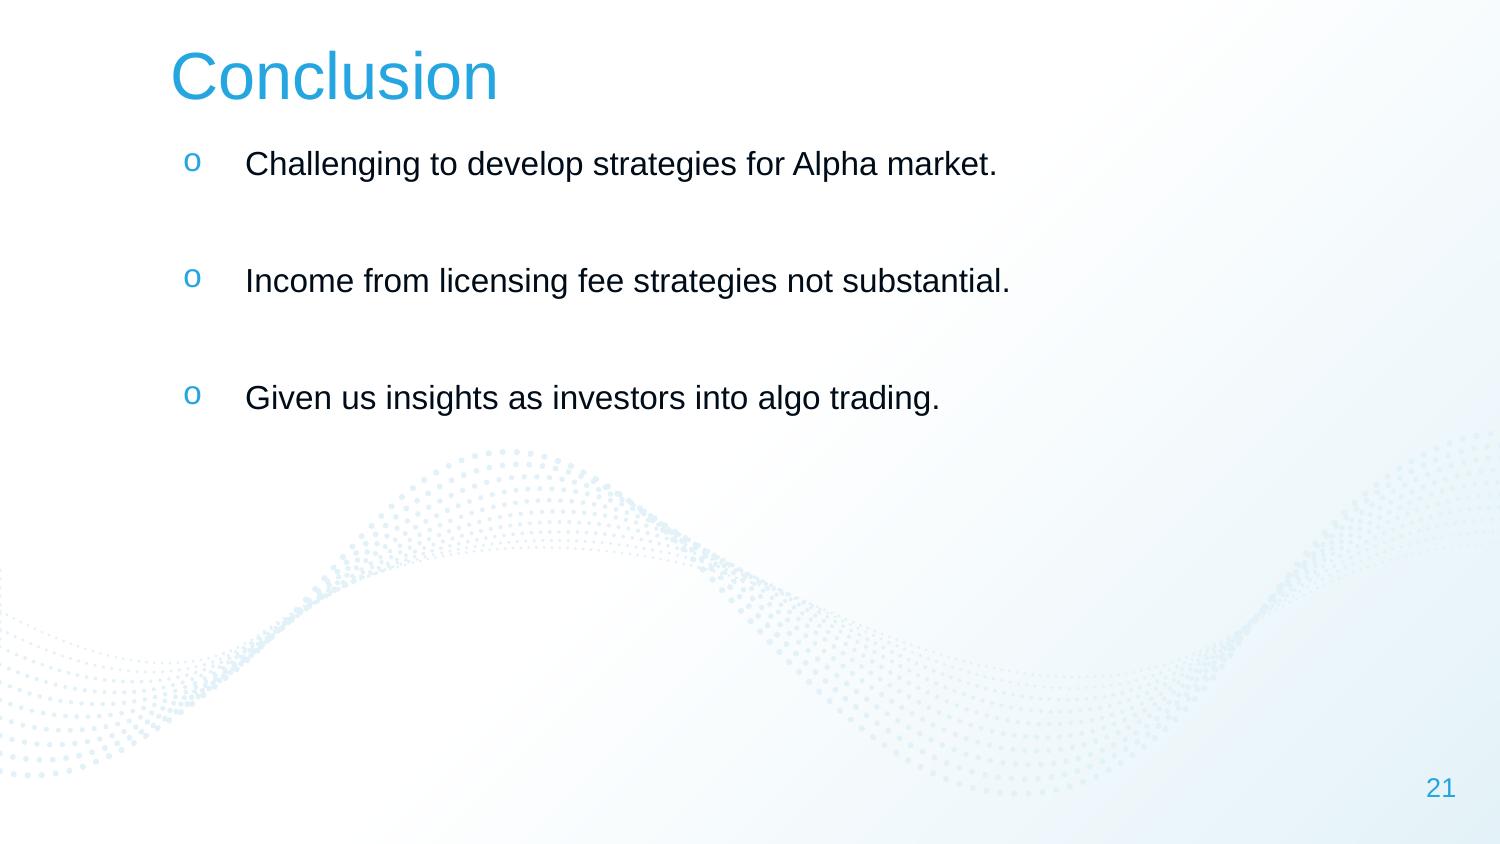

# Conclusion
Challenging to develop strategies for Alpha market.

Income from licensing fee strategies not substantial.

Given us insights as investors into algo trading.

21